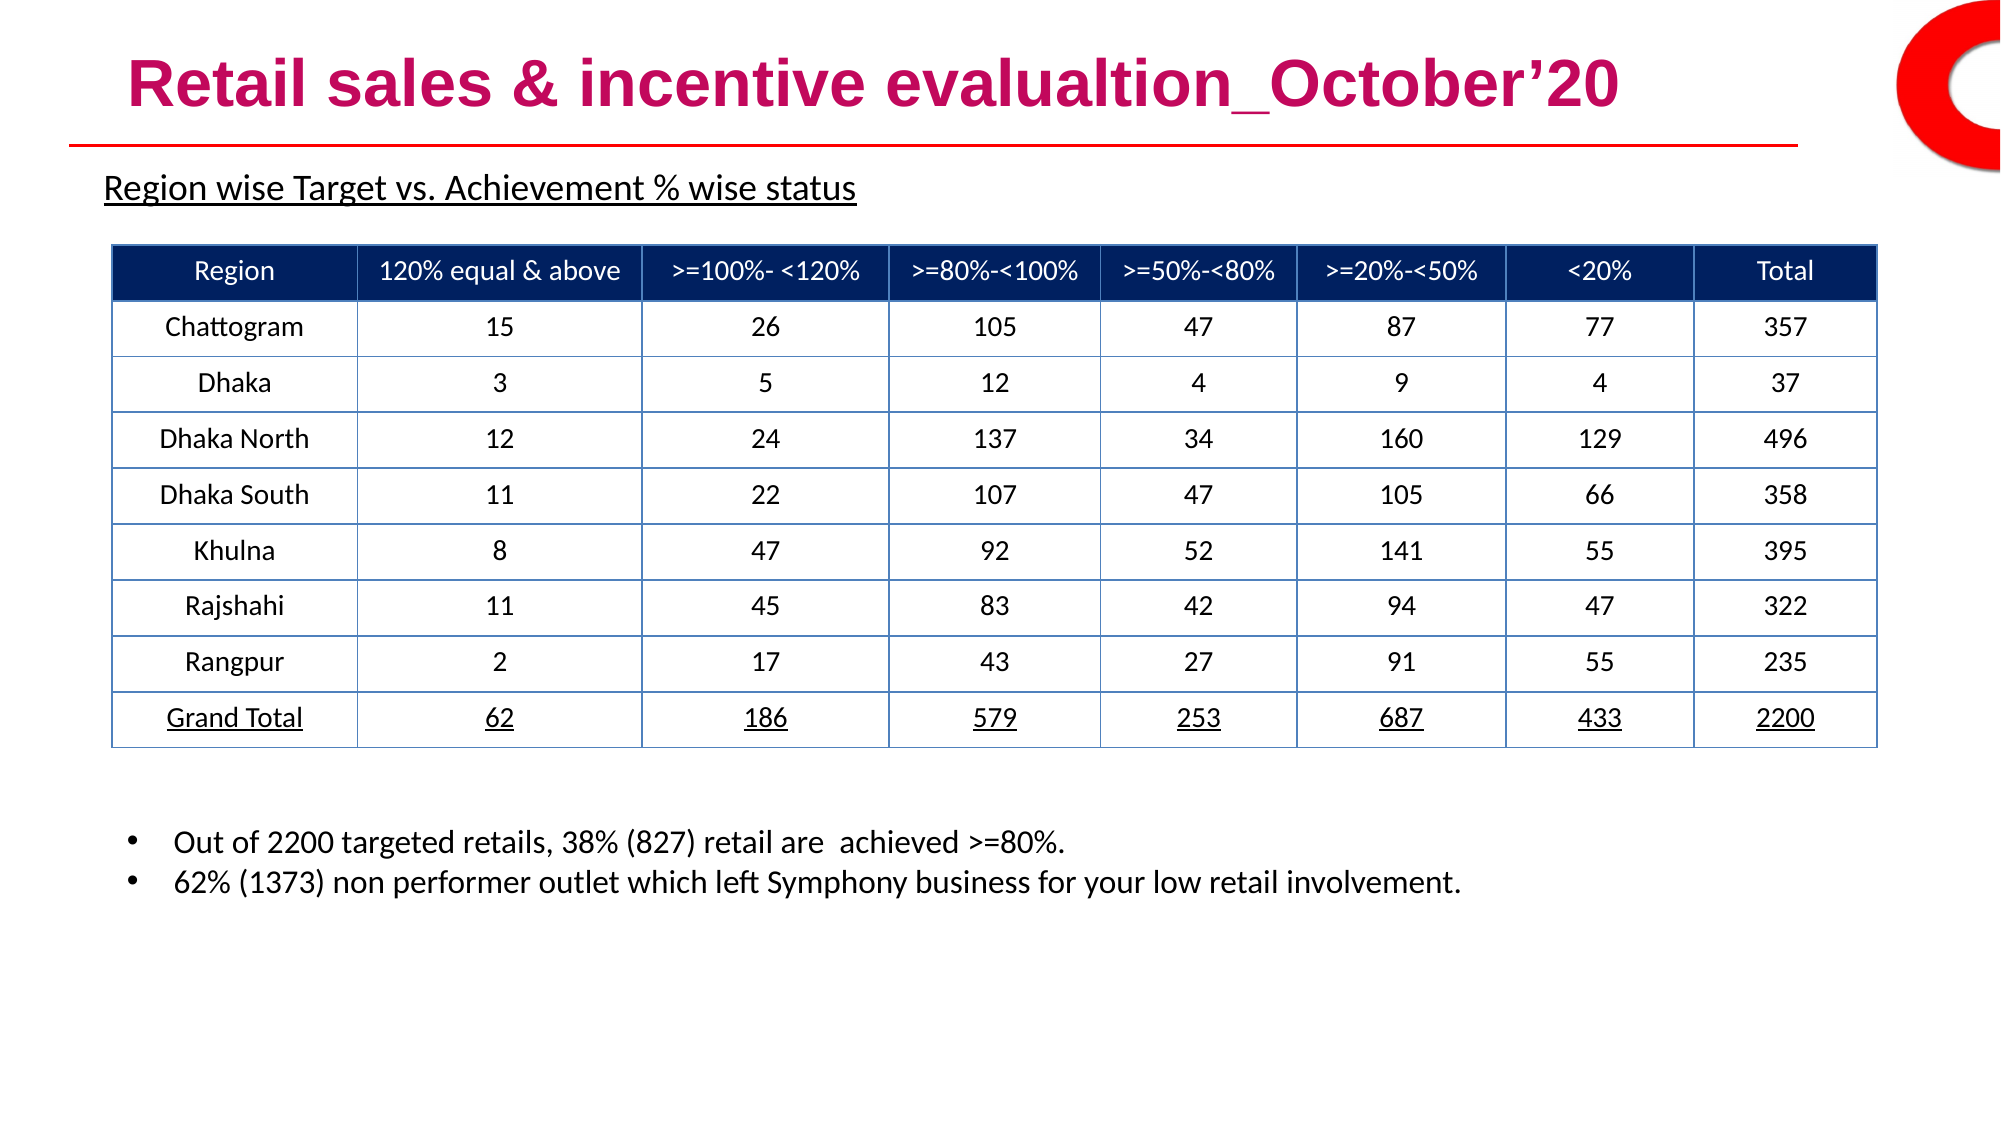

# Retail sales & incentive evalualtion_October’20
Region wise Target vs. Achievement % wise status
| Region | 120% equal & above | >=100%- <120% | >=80%-<100% | >=50%-<80% | >=20%-<50% | <20% | Total |
| --- | --- | --- | --- | --- | --- | --- | --- |
| Chattogram | 15 | 26 | 105 | 47 | 87 | 77 | 357 |
| Dhaka | 3 | 5 | 12 | 4 | 9 | 4 | 37 |
| Dhaka North | 12 | 24 | 137 | 34 | 160 | 129 | 496 |
| Dhaka South | 11 | 22 | 107 | 47 | 105 | 66 | 358 |
| Khulna | 8 | 47 | 92 | 52 | 141 | 55 | 395 |
| Rajshahi | 11 | 45 | 83 | 42 | 94 | 47 | 322 |
| Rangpur | 2 | 17 | 43 | 27 | 91 | 55 | 235 |
| Grand Total | 62 | 186 | 579 | 253 | 687 | 433 | 2200 |
Out of 2200 targeted retails, 38% (827) retail are  achieved >=80%.
62% (1373) non performer outlet which left Symphony business for your low retail involvement.